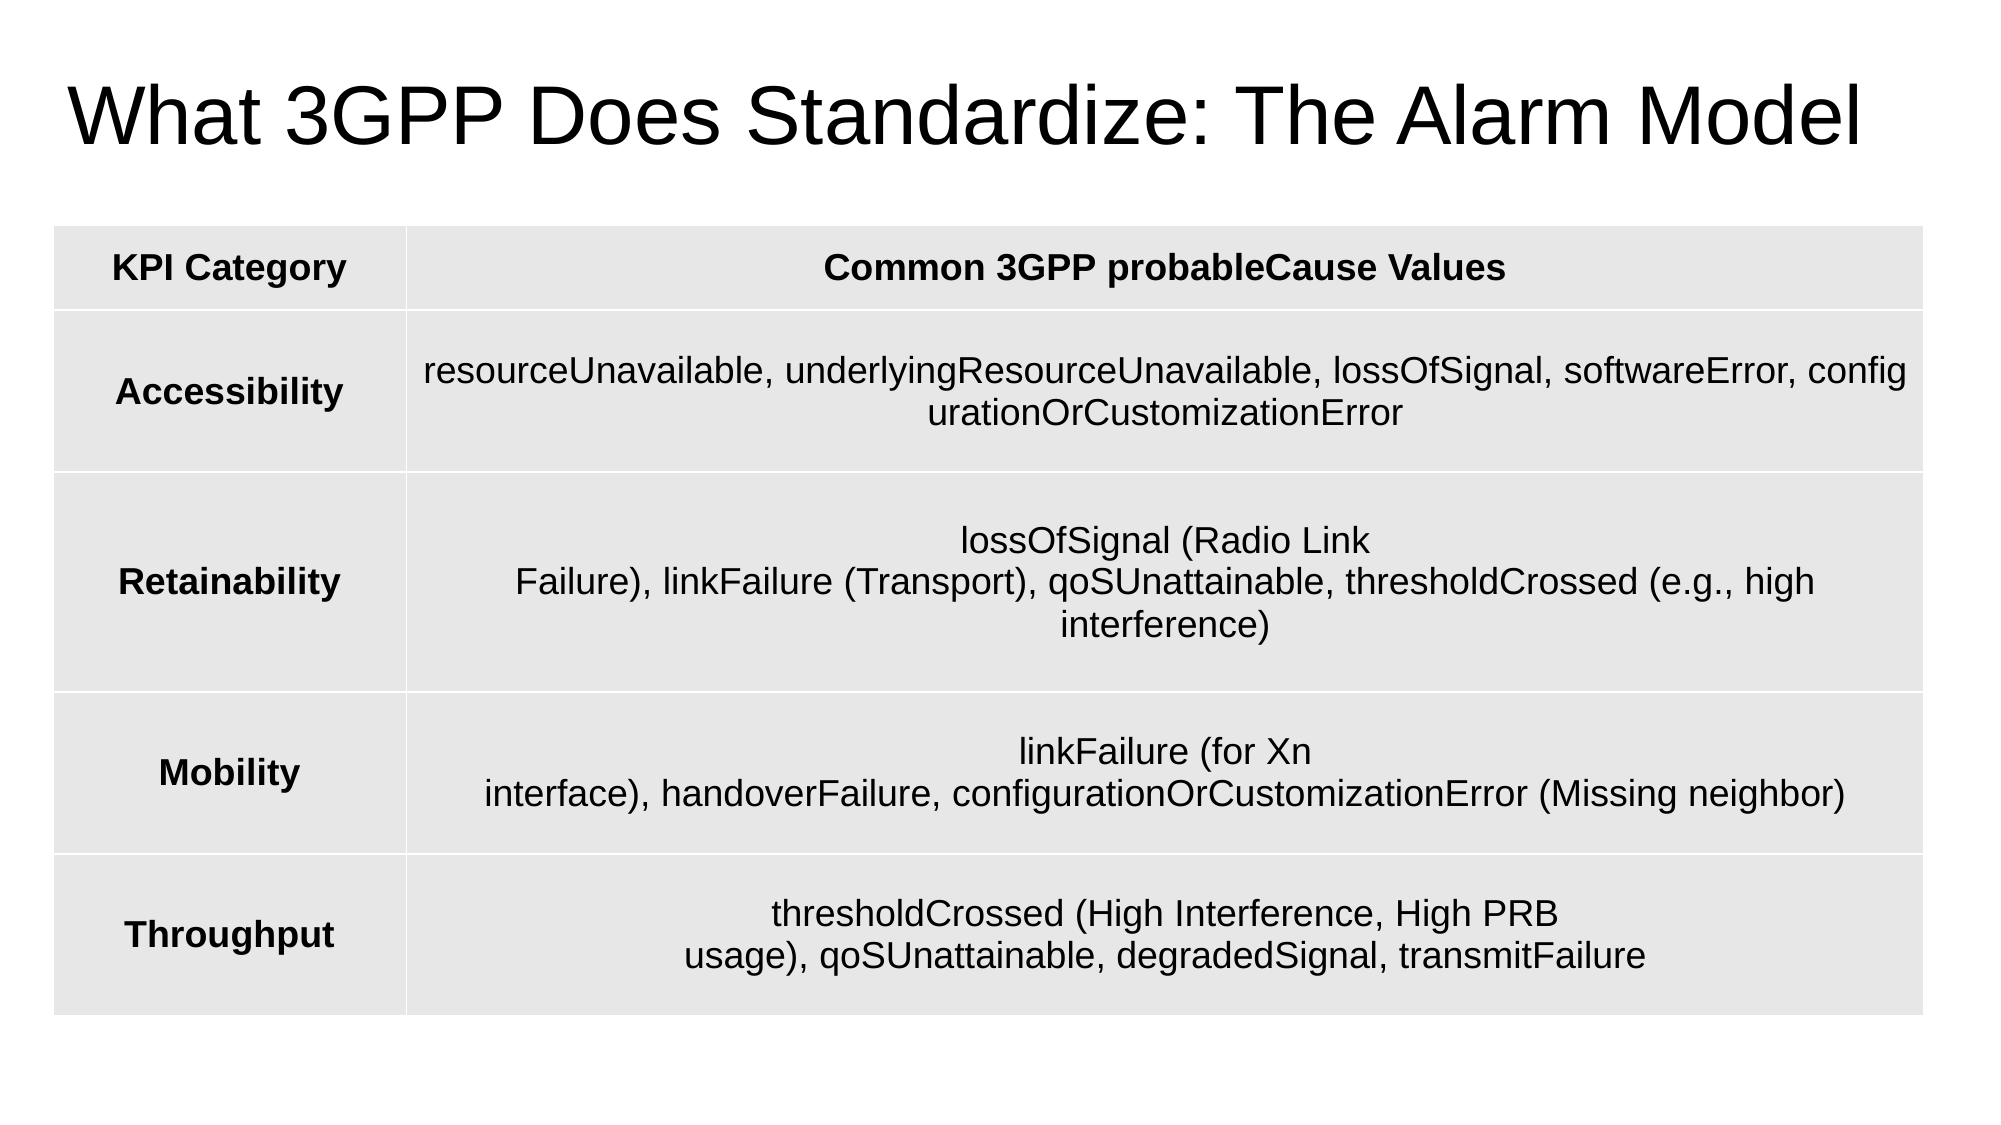

What 3GPP Does Standardize: The Alarm Model
| KPI Category | Common 3GPP probableCause Values |
| --- | --- |
| Accessibility | resourceUnavailable, underlyingResourceUnavailable, lossOfSignal, softwareError, configurationOrCustomizationError |
| Retainability | lossOfSignal (Radio Link Failure), linkFailure (Transport), qoSUnattainable, thresholdCrossed (e.g., high interference) |
| Mobility | linkFailure (for Xn interface), handoverFailure, configurationOrCustomizationError (Missing neighbor) |
| Throughput | thresholdCrossed (High Interference, High PRB usage), qoSUnattainable, degradedSignal, transmitFailure |